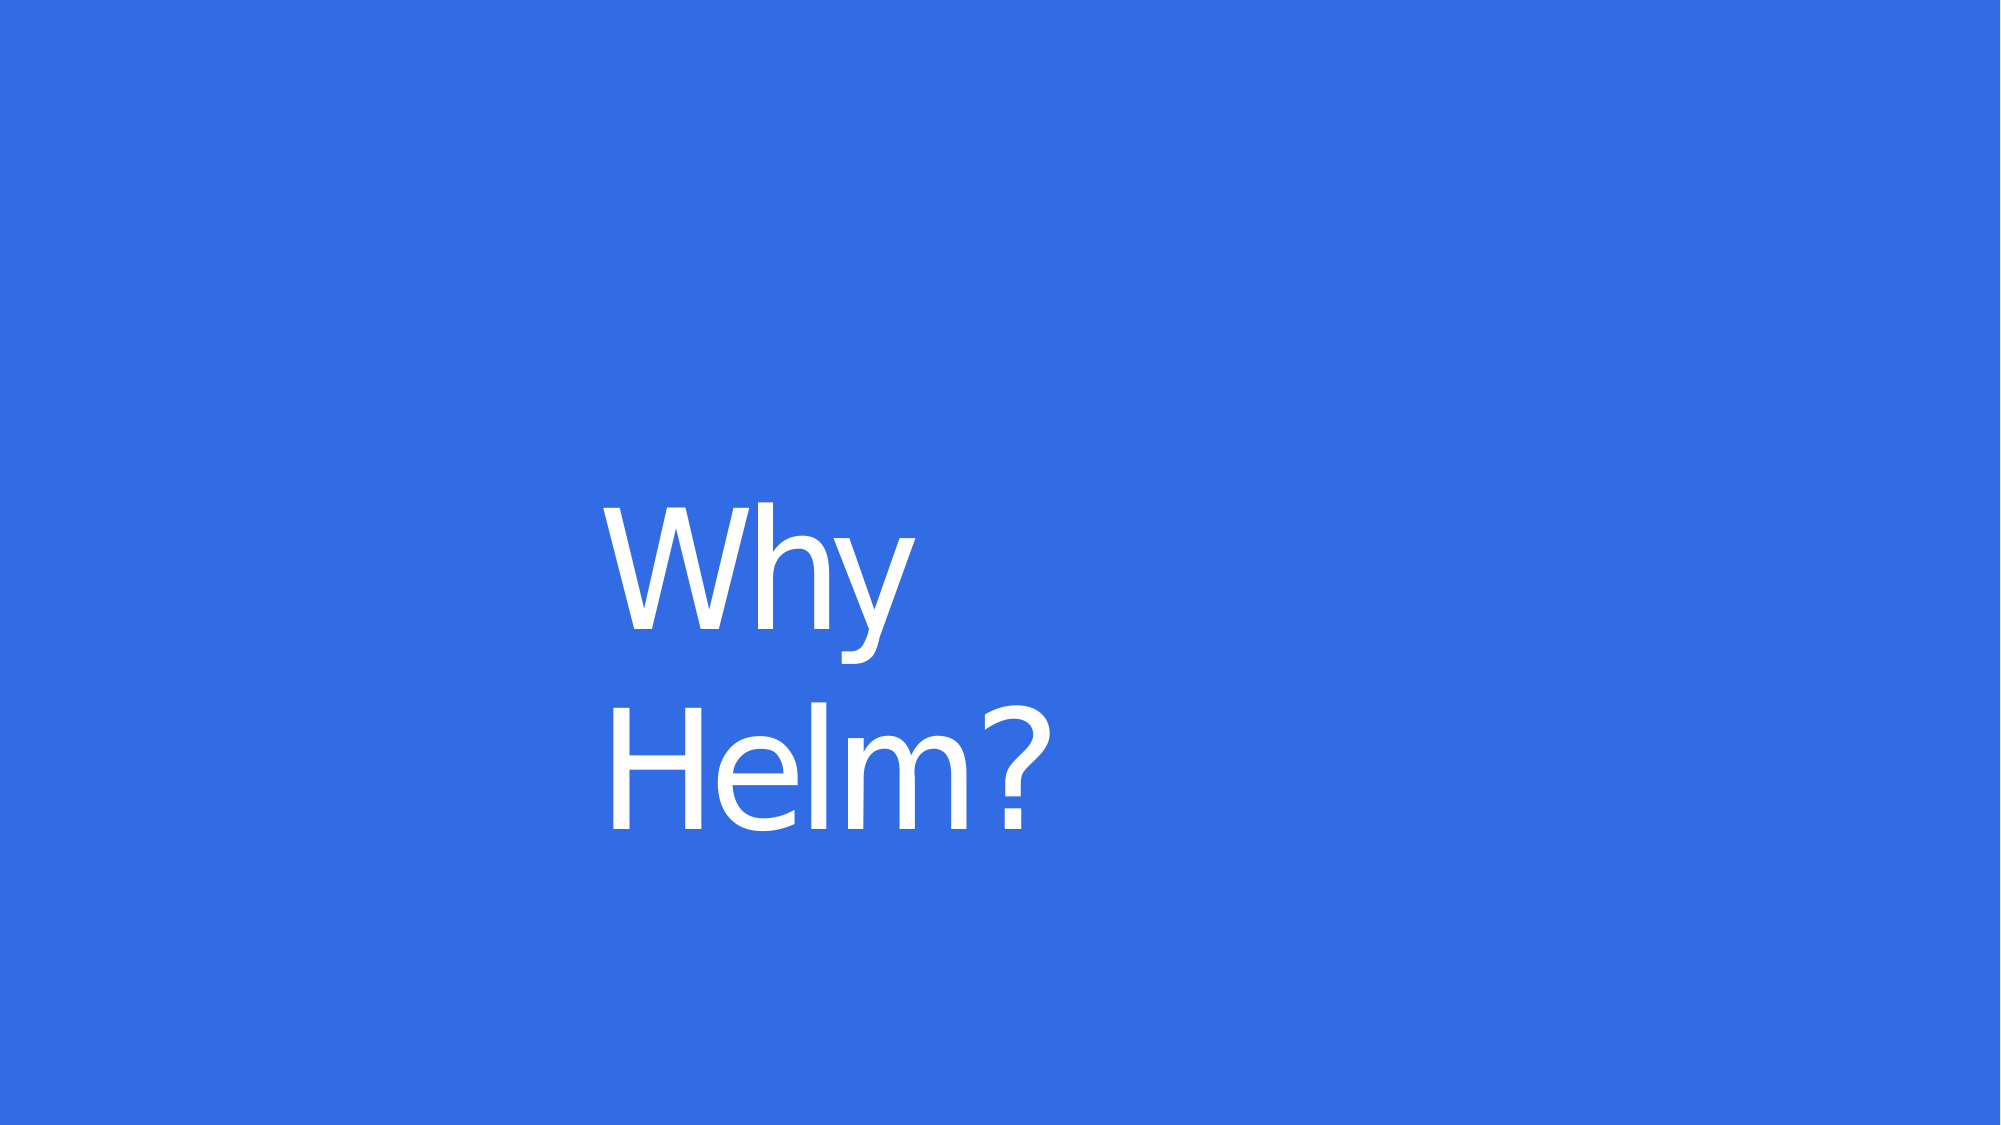

# Why Helm?
Copyright © Thinknyx Technologies LLP